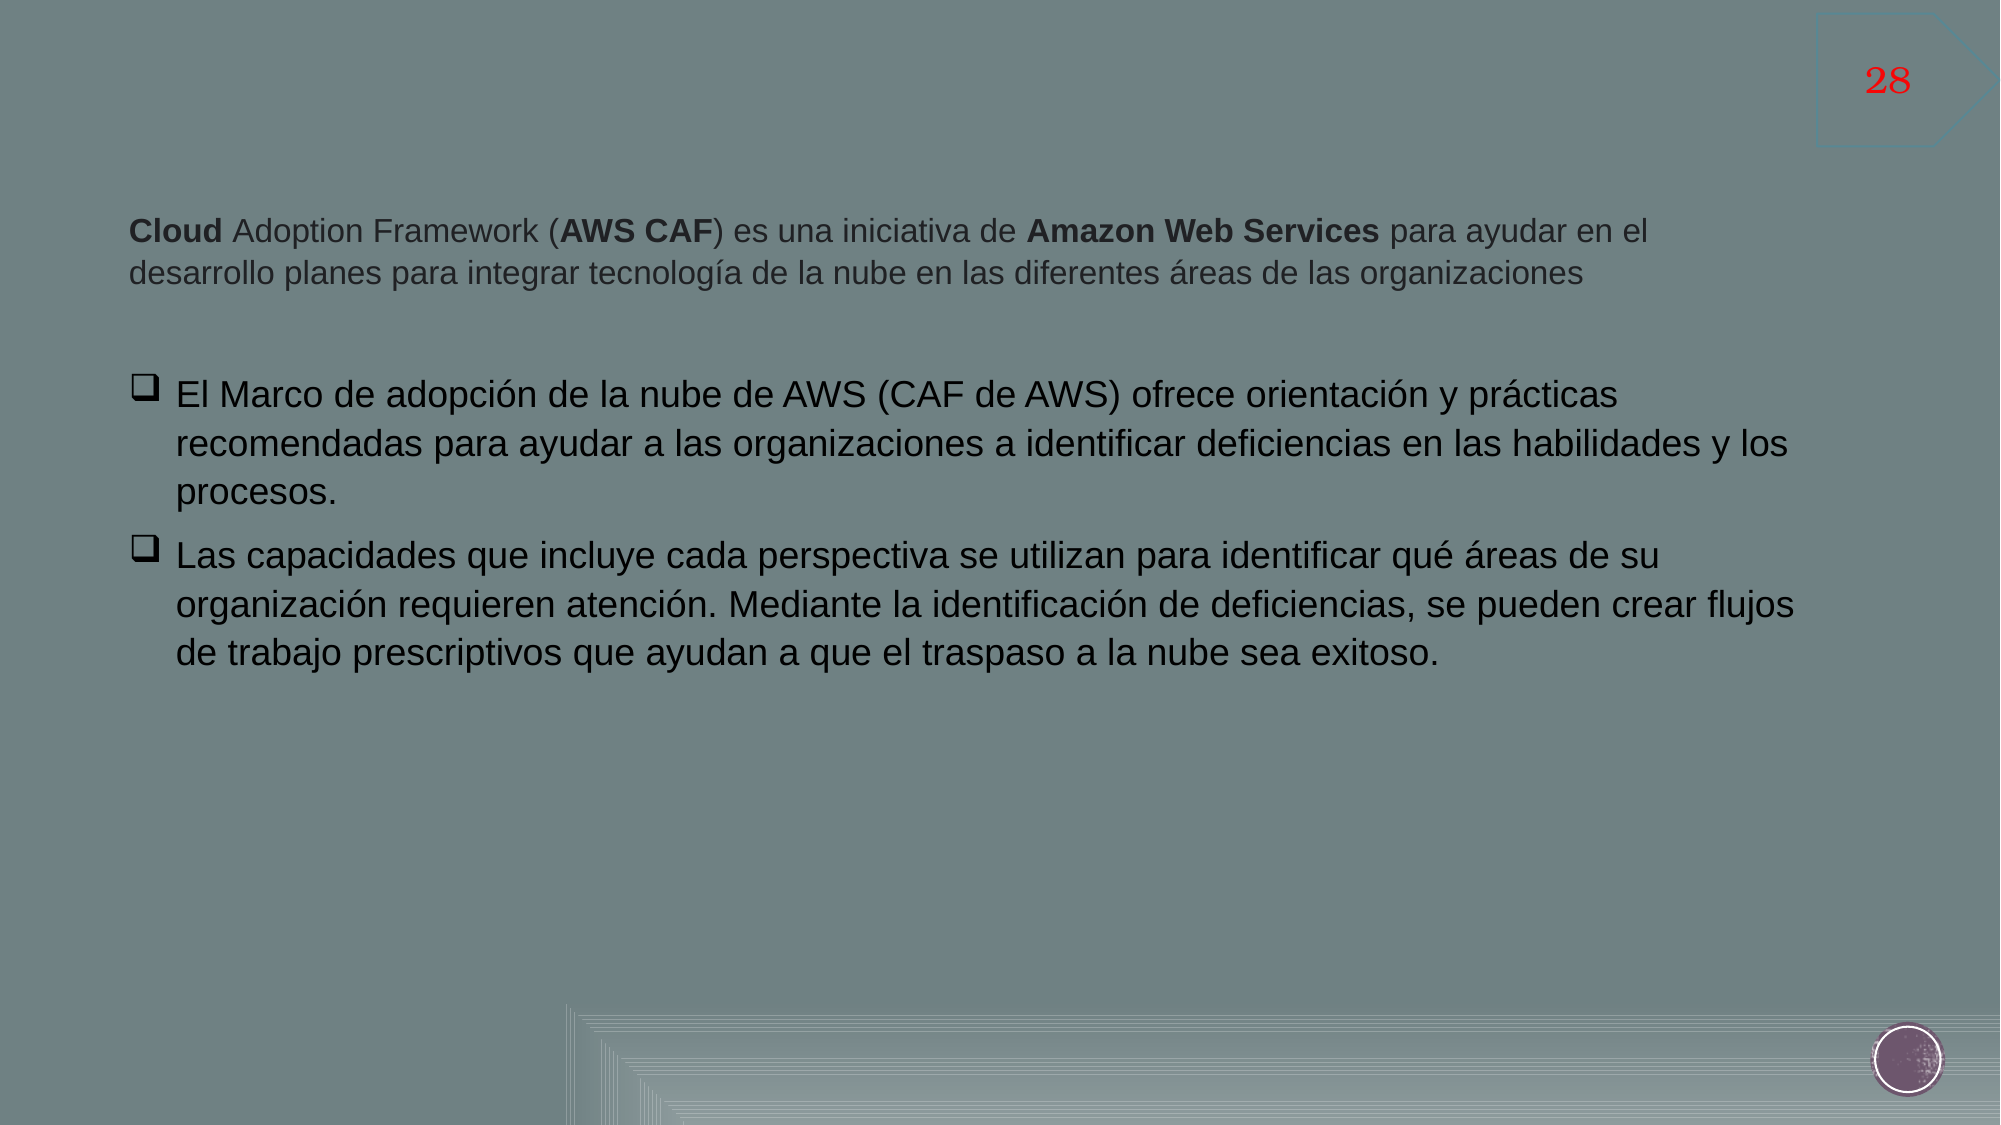

Cloud Adoption Framework (AWS CAF) es una iniciativa de Amazon Web Services para ayudar en el desarrollo planes para integrar tecnología de la nube en las diferentes áreas de las organizaciones

El Marco de adopción de la nube de AWS (CAF de AWS) ofrece orientación y prácticas recomendadas para ayudar a las organizaciones a identificar deficiencias en las habilidades y los procesos.
Las capacidades que incluye cada perspectiva se utilizan para identificar qué áreas de su organización requieren atención. Mediante la identificación de deficiencias, se pueden crear flujos de trabajo prescriptivos que ayudan a que el traspaso a la nube sea exitoso.